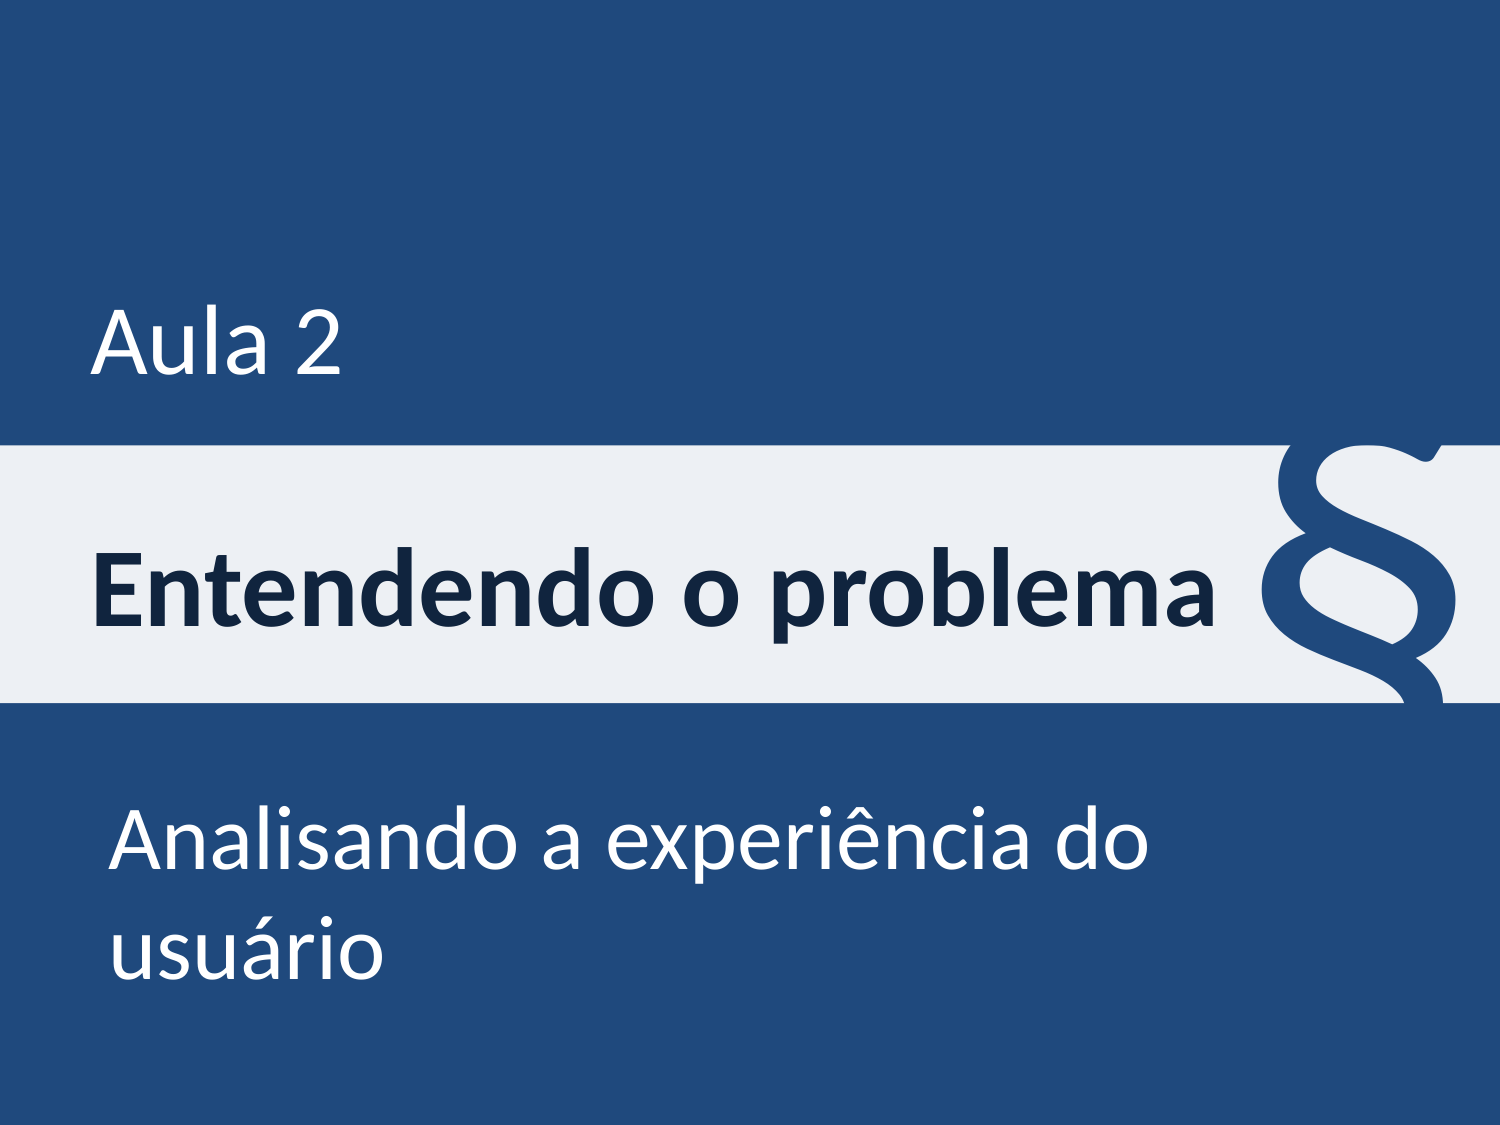

# Aula 2 Entendendo o problema
§

Analisando a experiência do usuário